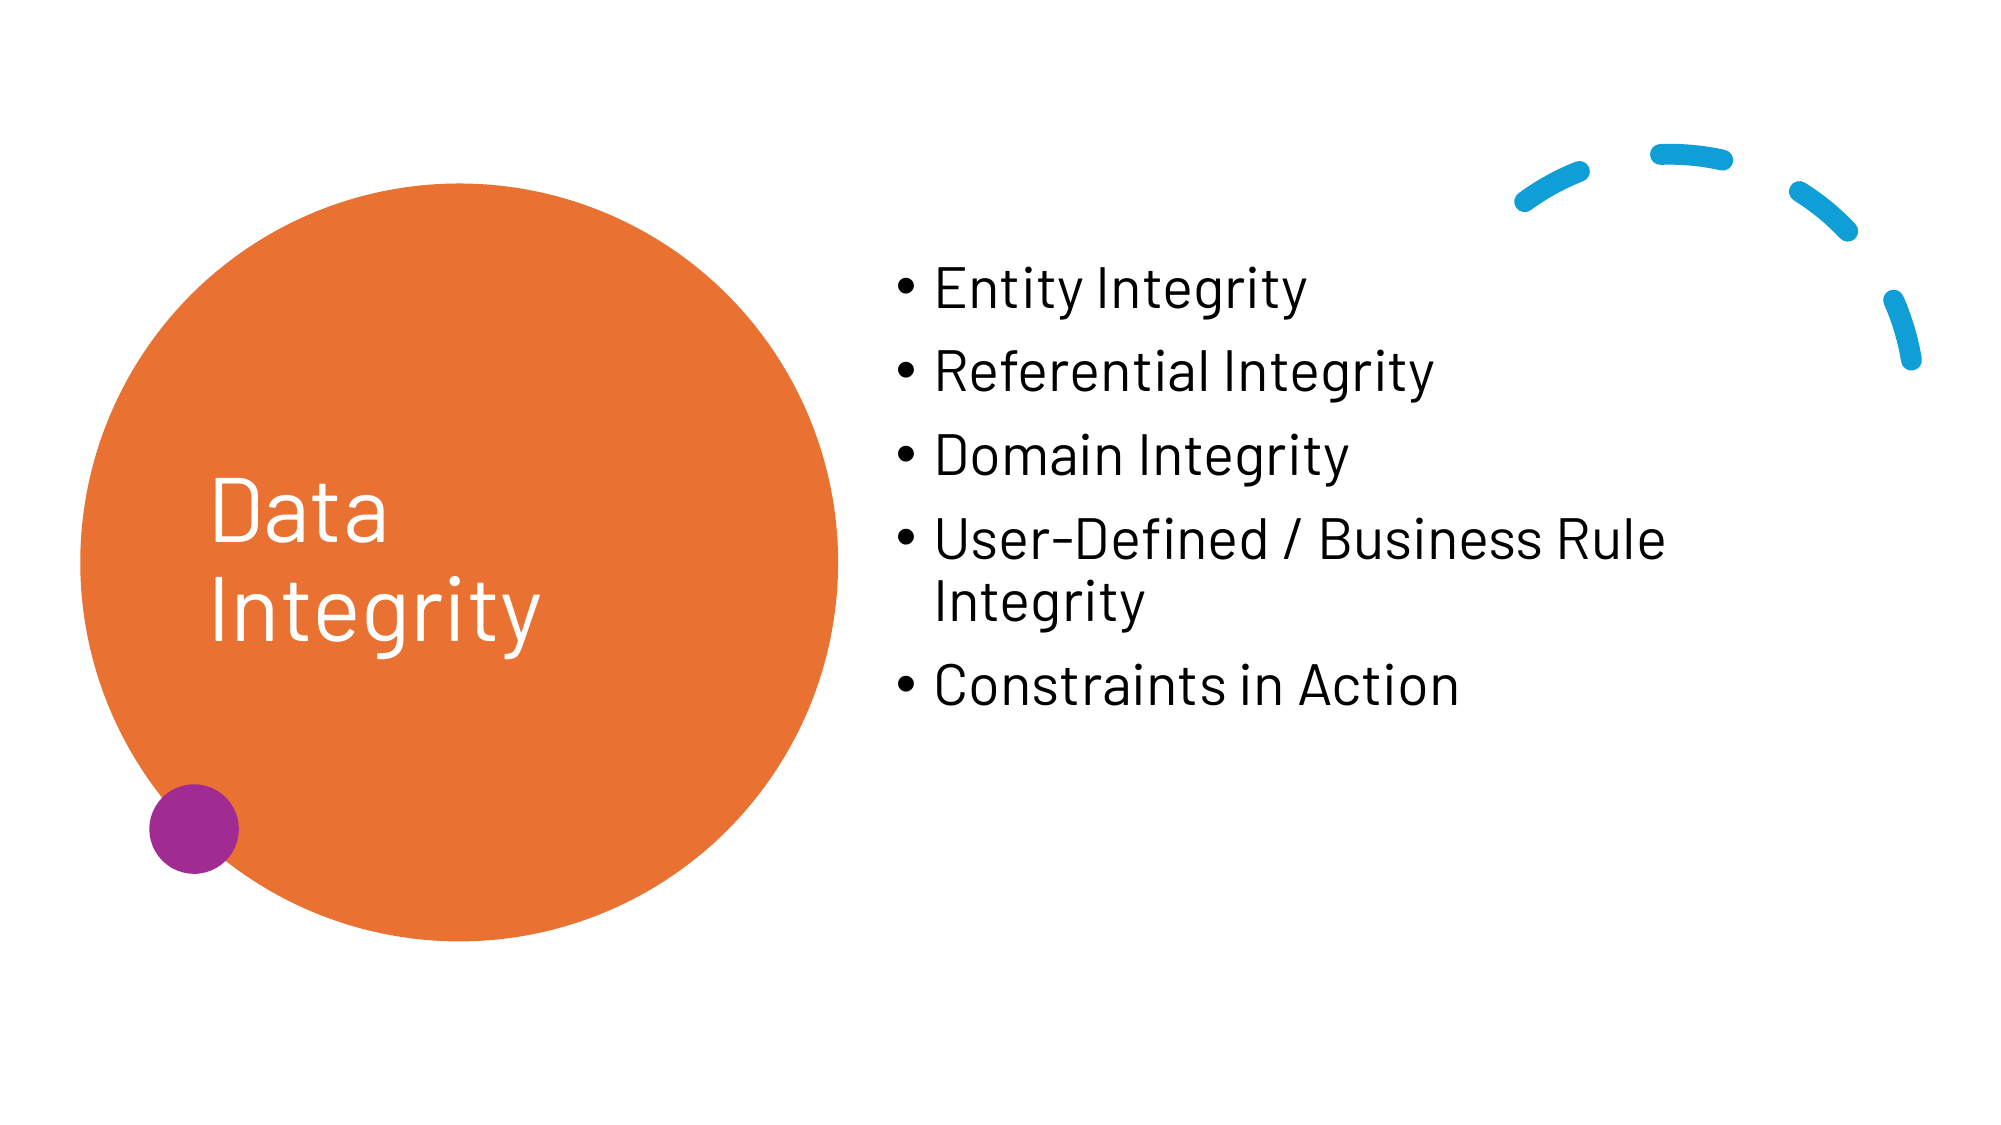

# Data Integrity
Entity Integrity
Referential Integrity
Domain Integrity
User-Defined / Business Rule Integrity
Constraints in Action